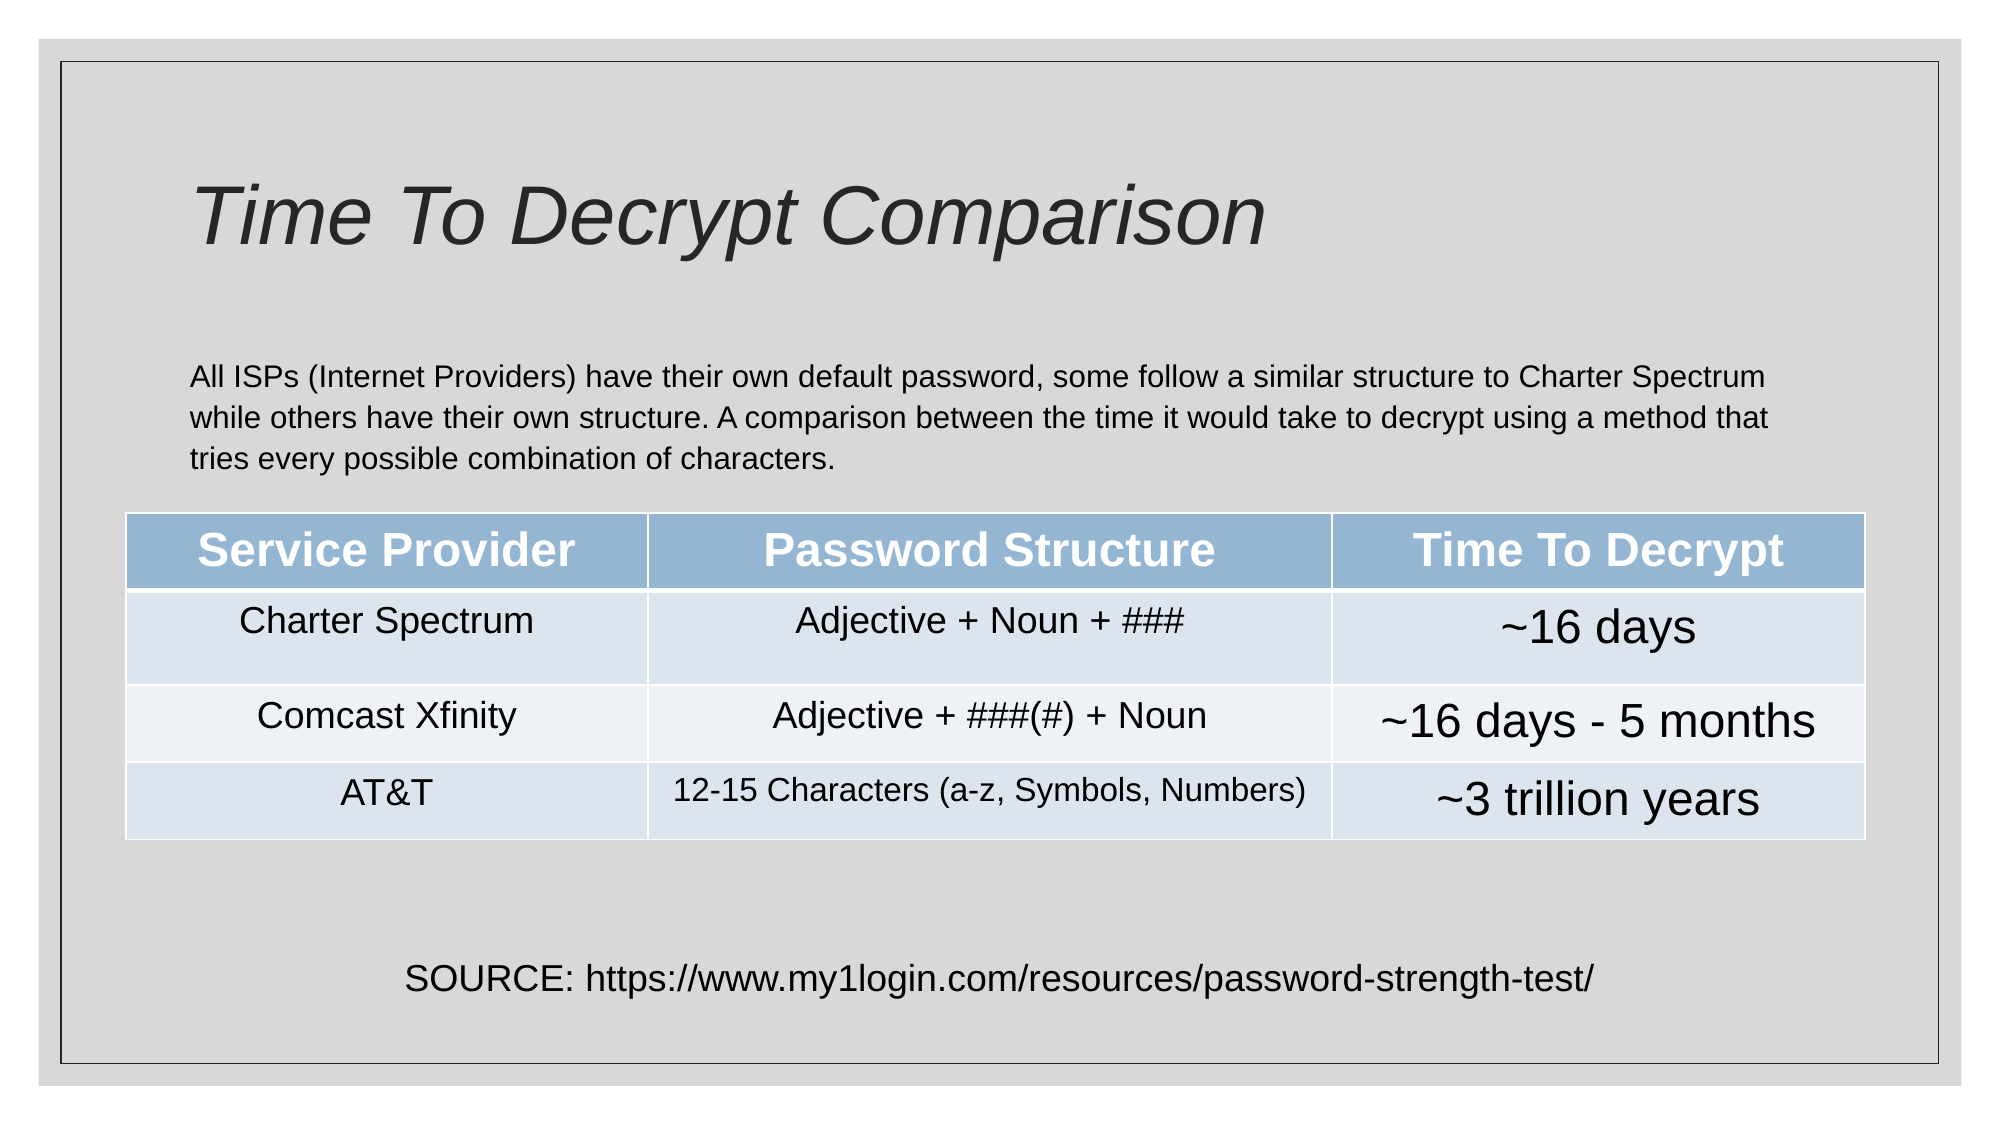

# Time To Decrypt Comparison
All ISPs (Internet Providers) have their own default password, some follow a similar structure to Charter Spectrum while others have their own structure. A comparison between the time it would take to decrypt using a method that tries every possible combination of characters.

| Service Provider | Password Structure | Time To Decrypt |
| --- | --- | --- |
| Charter Spectrum | Adjective + Noun + ### | ~16 days |
| Comcast Xfinity | Adjective + ###(#) + Noun | ~16 days - 5 months |
| AT&T | 12-15 Characters (a-z, Symbols, Numbers) | ~3 trillion years |
SOURCE: https://www.my1login.com/resources/password-strength-test/